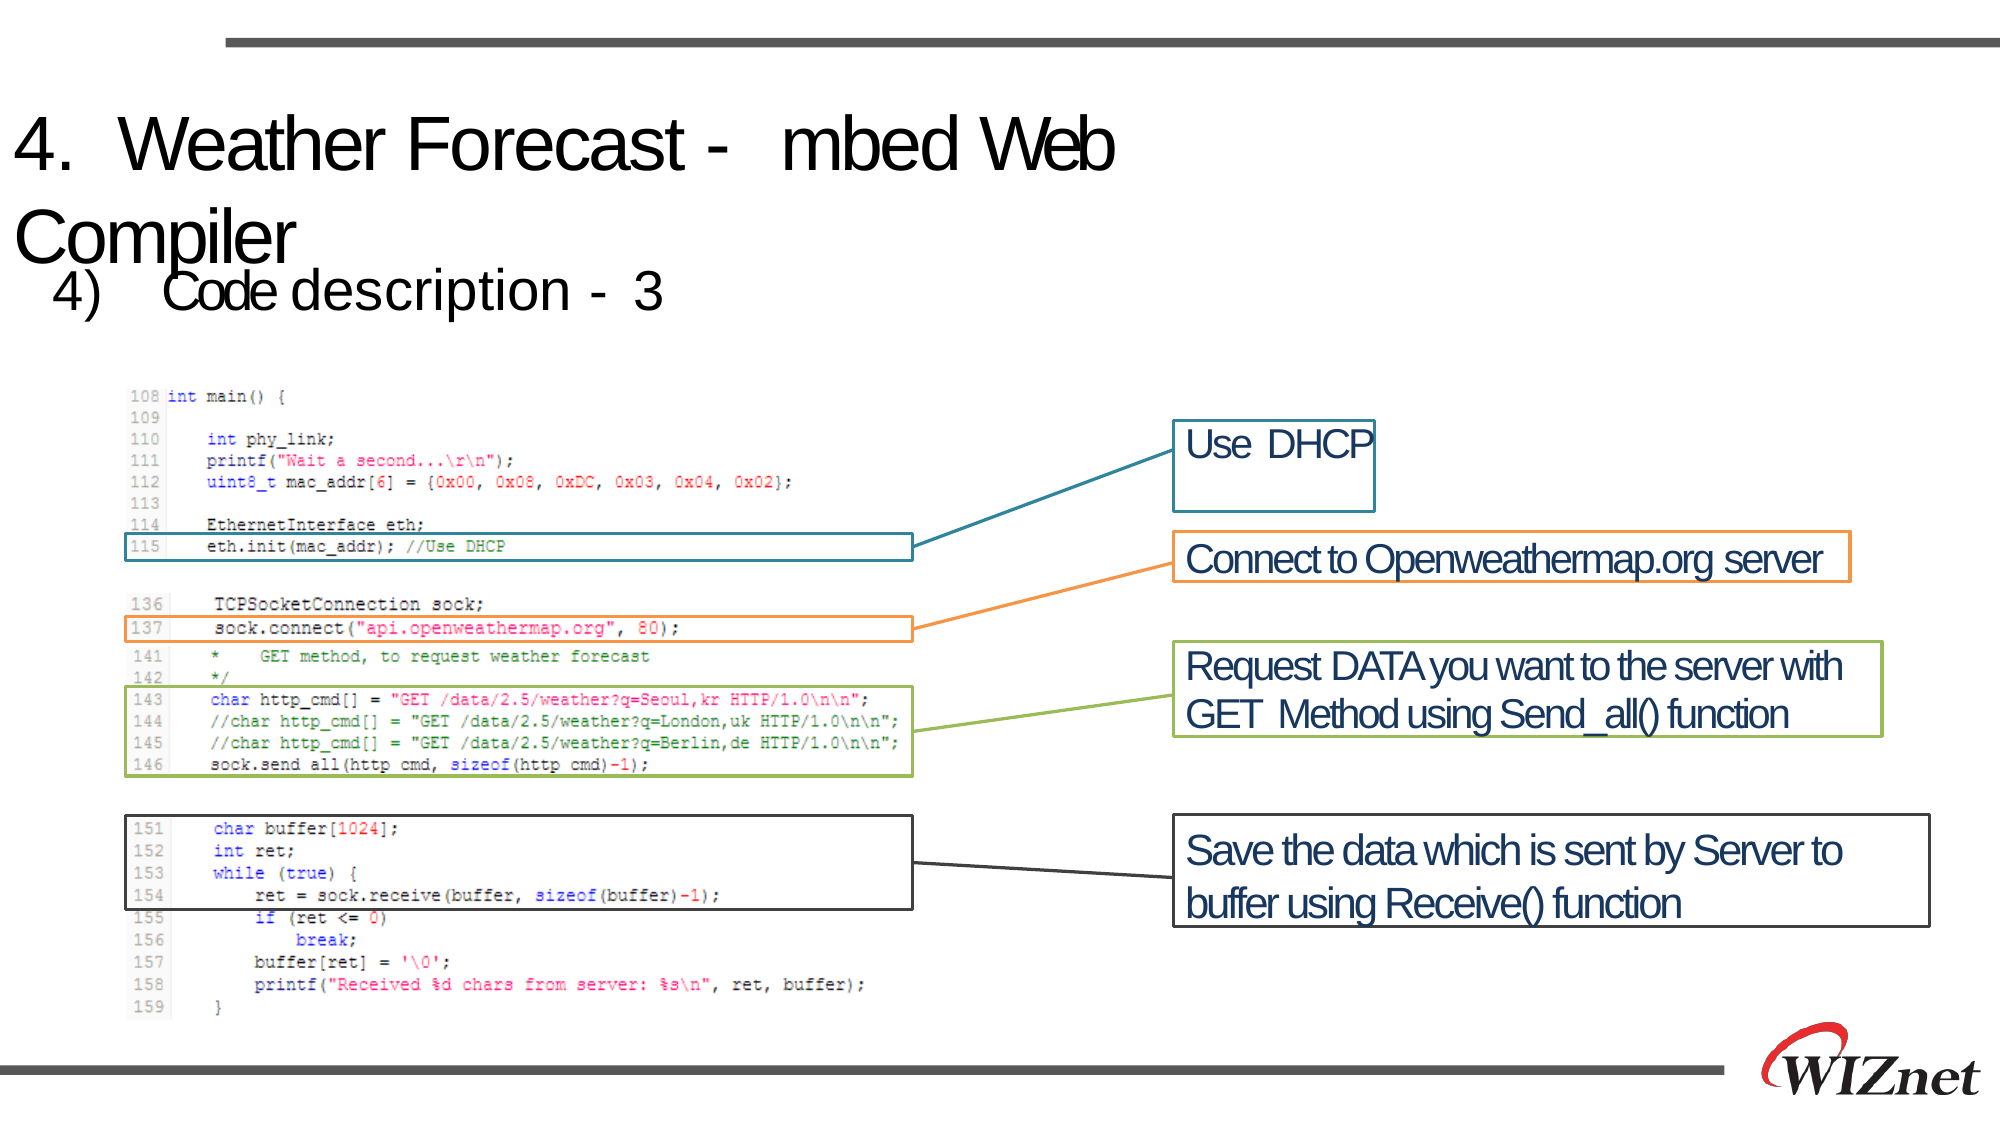

# 4.	Weather Forecast - mbed Web Compiler
4)	Code description - 3

Use  DHCP

Connect to Openweathermap.org server

Request DATA you want to the server with GET  Method using Send_all() function

Save the data which is sent by Server to buffer using Receive() function